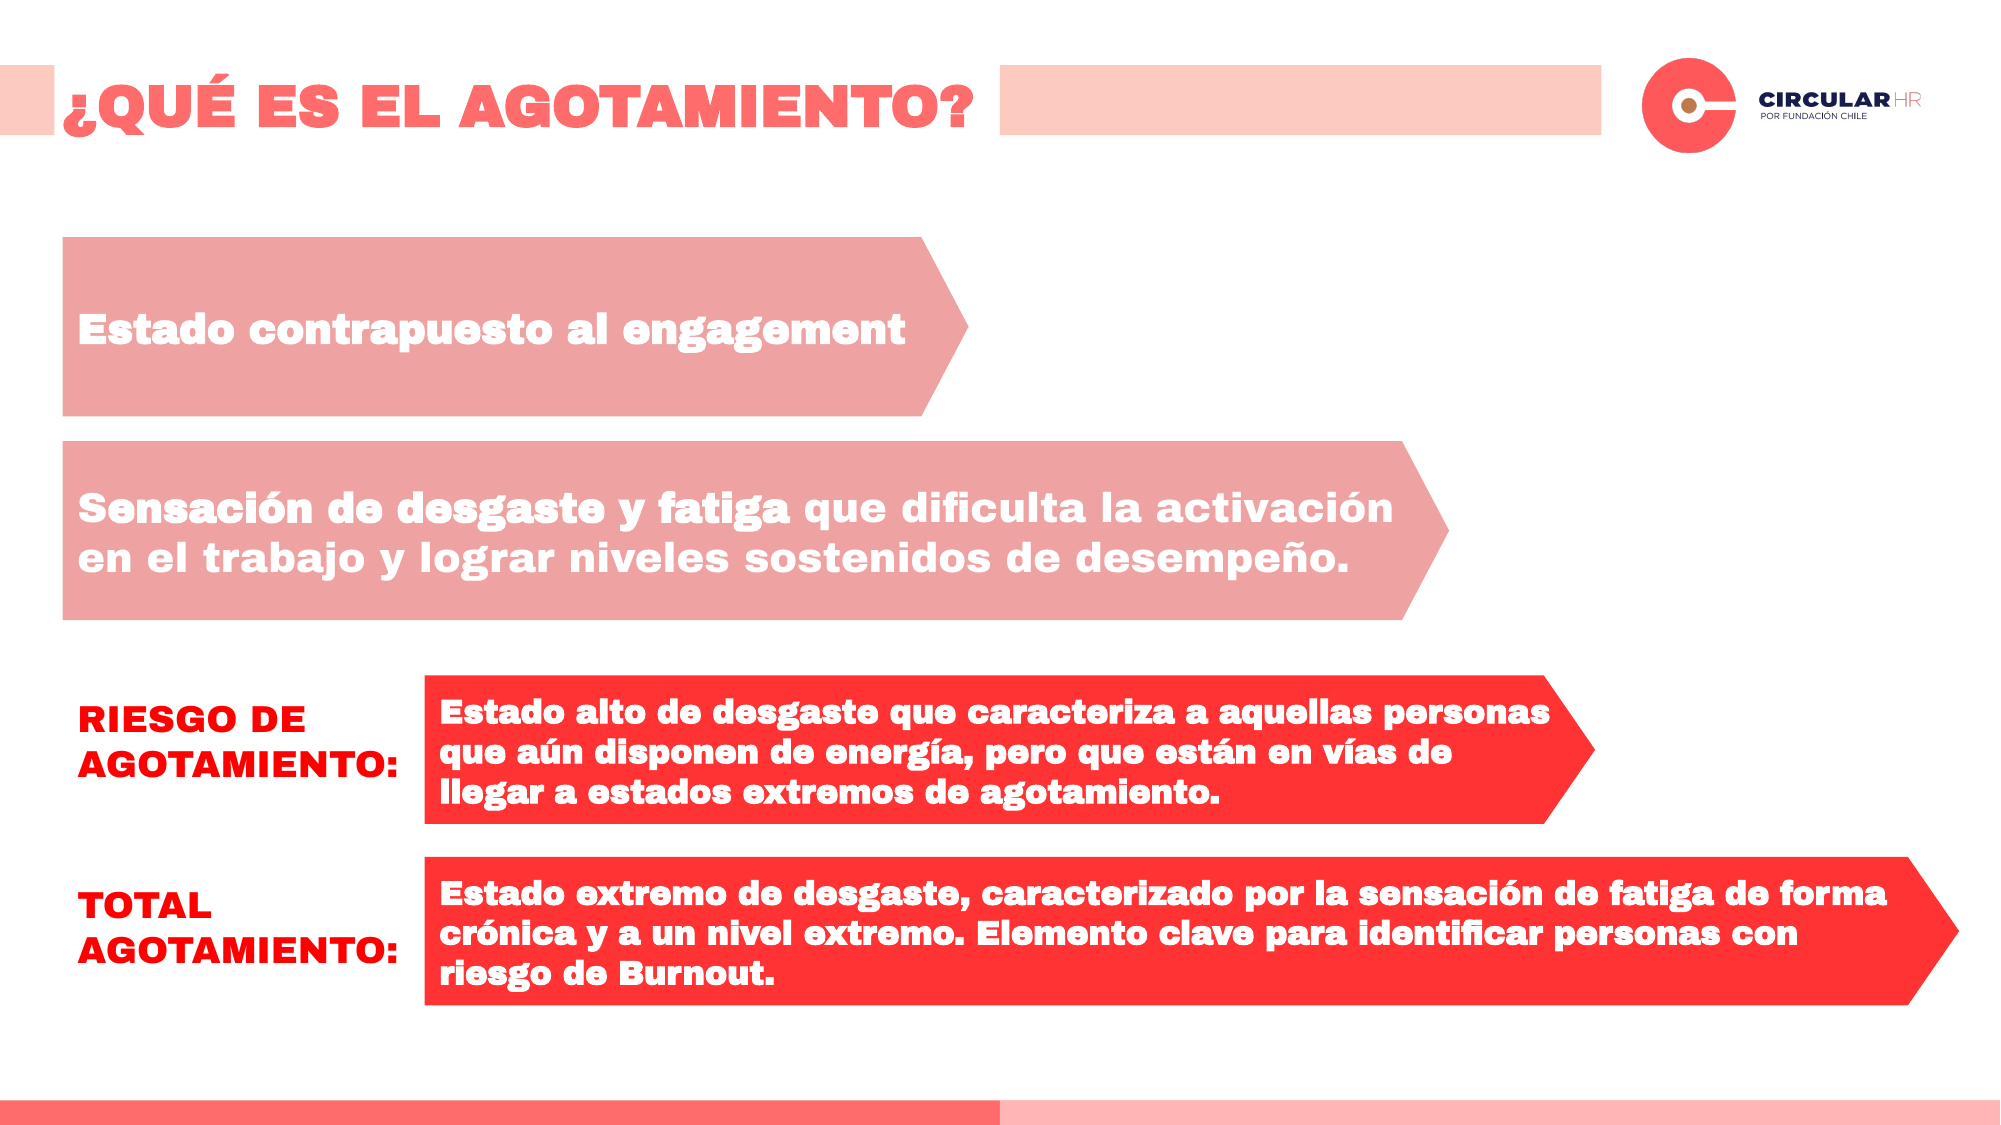

¿QUÉ ES EL AGOTAMIENTO?

Estado contrapuesto al engagement
Sensación de desgaste y fatiga que dificulta la activación en el trabajo y lograr niveles sostenidos de desempeño.
Estado alto de desgaste que caracteriza a aquellas personas que aún disponen de energía, pero que están en vías de llegar a estados extremos de agotamiento.
RIESGO DE
AGOTAMIENTO:
Estado extremo de desgaste, caracterizado por la sensación de fatiga de forma crónica y a un nivel extremo. Elemento clave para identificar personas con riesgo de Burnout.
TOTAL
AGOTAMIENTO: